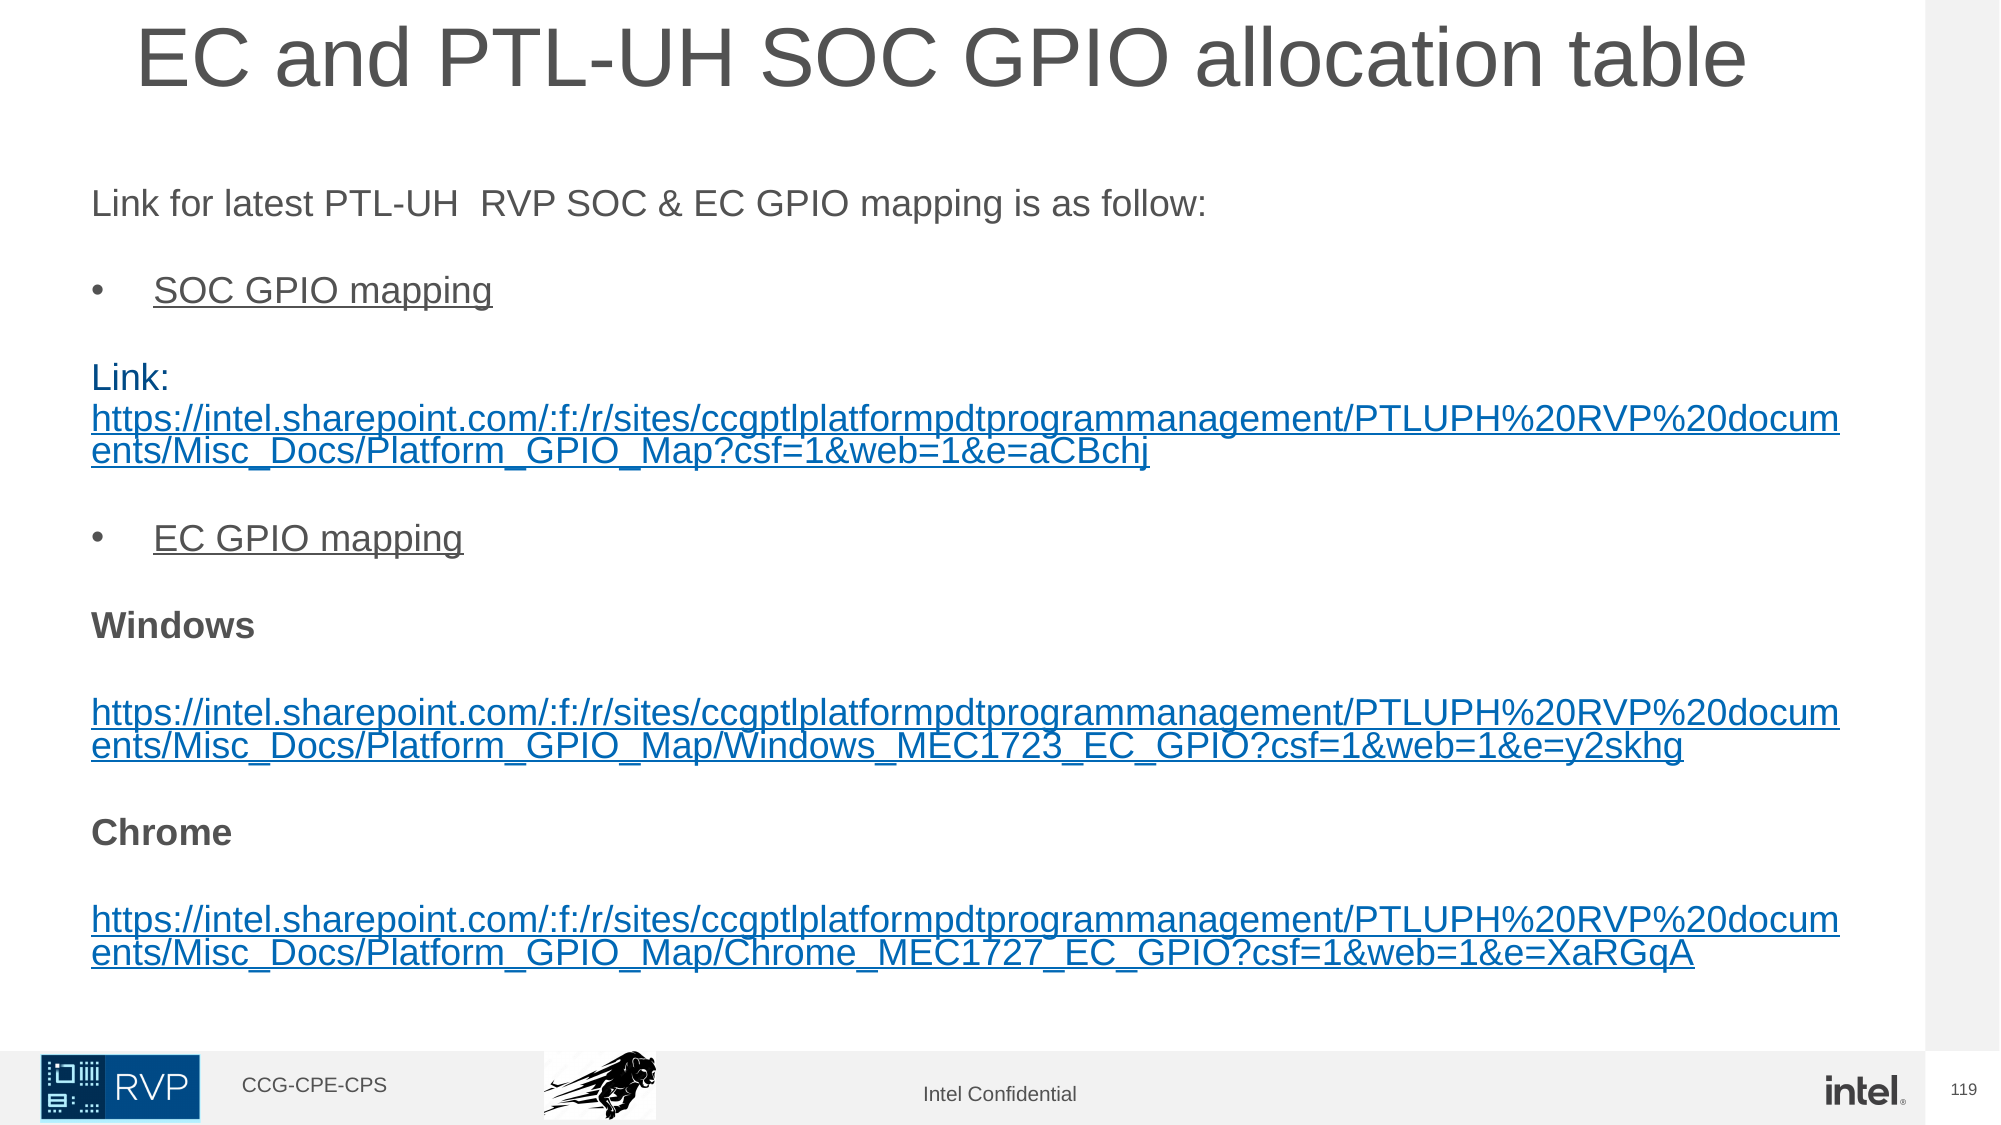

# EC and PTL-UH SOC GPIO allocation table

Link for latest PTL-UH  RVP SOC & EC GPIO mapping is as follow:
SOC GPIO mapping
Link: https://intel.sharepoint.com/:f:/r/sites/ccgptlplatformpdtprogrammanagement/PTLUPH%20RVP%20documents/Misc_Docs/Platform_GPIO_Map?csf=1&web=1&e=aCBchj
EC GPIO mapping
Windows
https://intel.sharepoint.com/:f:/r/sites/ccgptlplatformpdtprogrammanagement/PTLUPH%20RVP%20documents/Misc_Docs/Platform_GPIO_Map/Windows_MEC1723_EC_GPIO?csf=1&web=1&e=y2skhg
Chrome
https://intel.sharepoint.com/:f:/r/sites/ccgptlplatformpdtprogrammanagement/PTLUPH%20RVP%20documents/Misc_Docs/Platform_GPIO_Map/Chrome_MEC1727_EC_GPIO?csf=1&web=1&e=XaRGqA